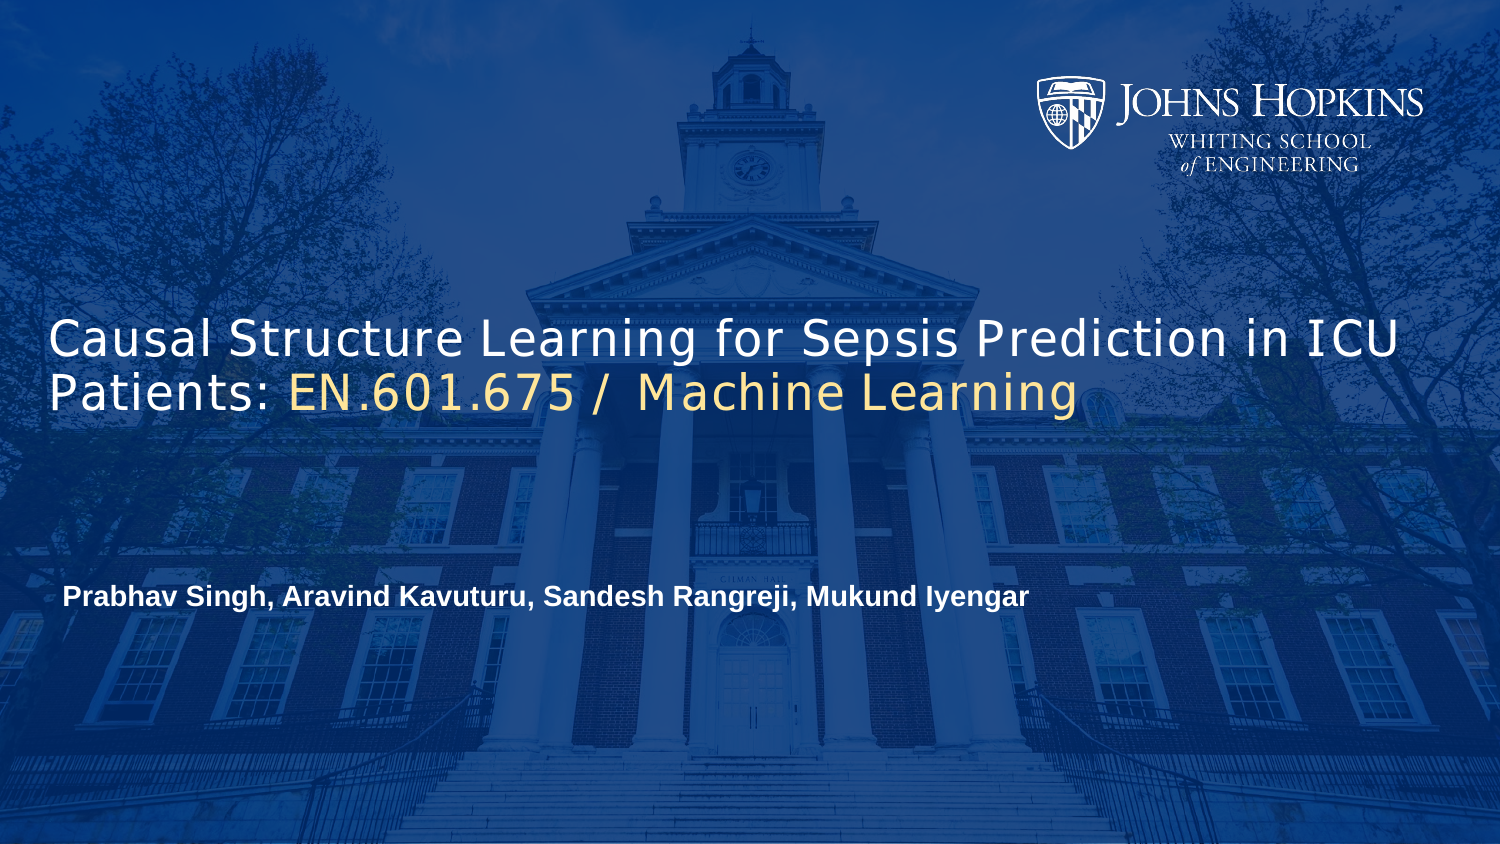

# Causal Structure Learning for Sepsis Prediction in ICU Patients: EN.601.675 / Machine Learning
Prabhav Singh, Aravind Kavuturu, Sandesh Rangreji, Mukund Iyengar